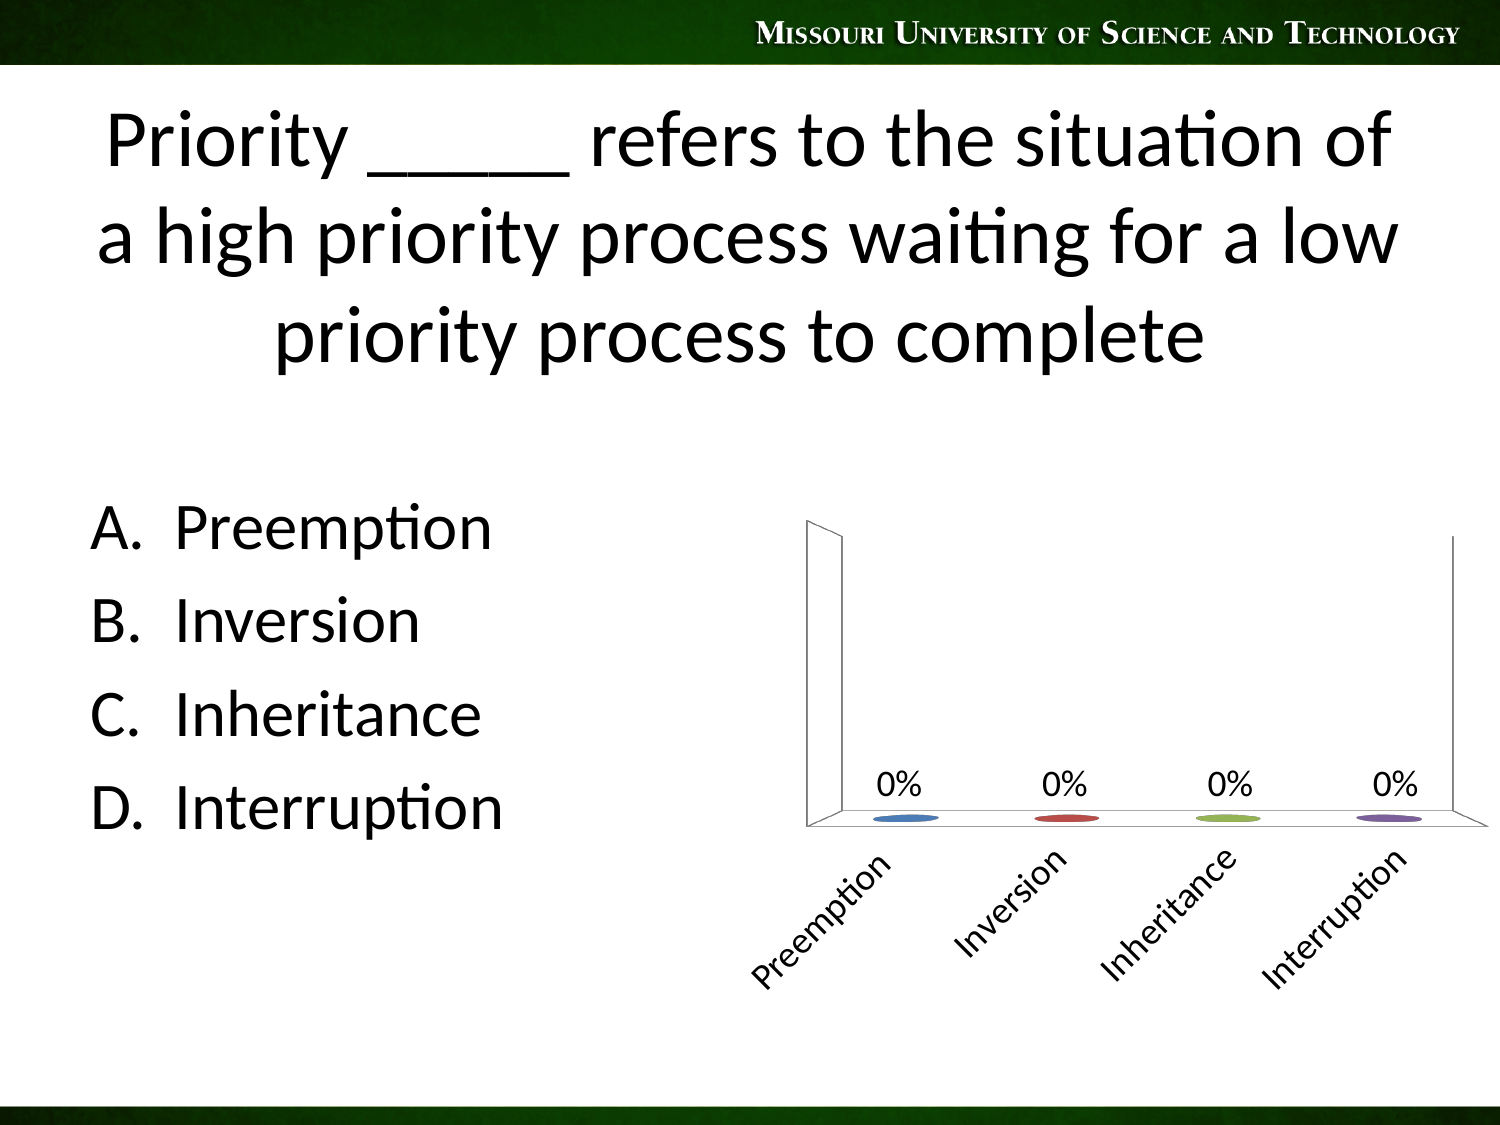

# Priority _____ refers to the situation of a high priority process waiting for a low priority process to complete

[unsupported chart]

Preemption
Inversion
Inheritance
Interruption